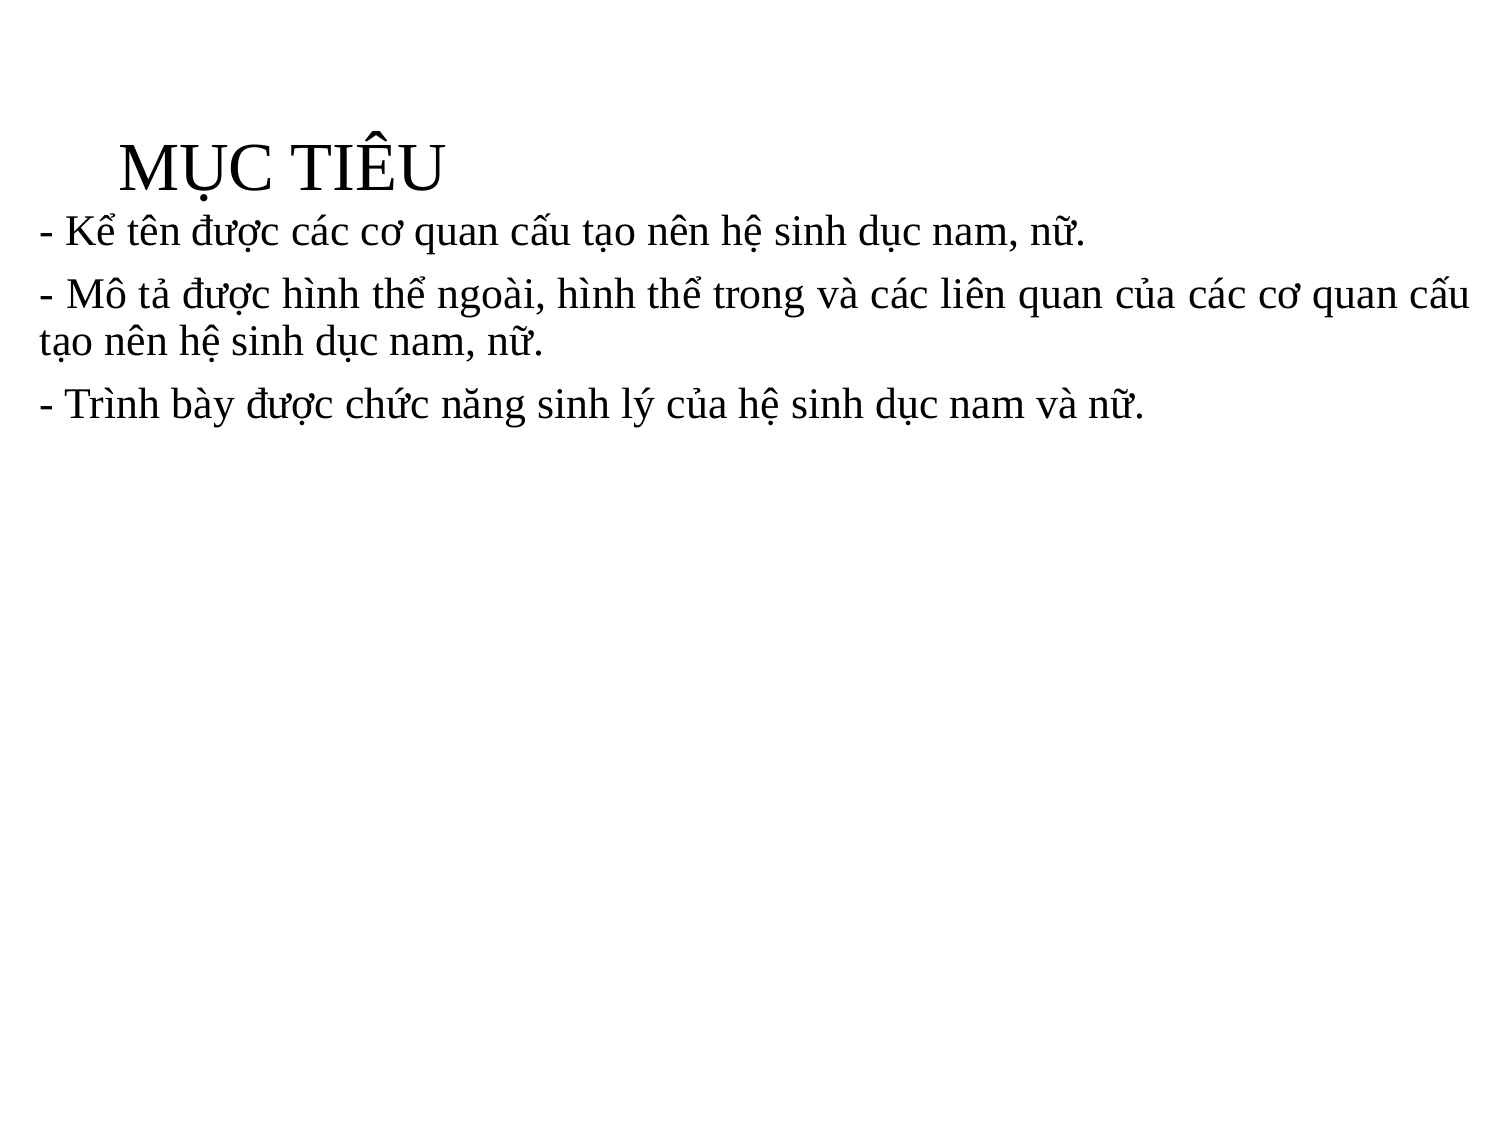

# MỤC TIÊU
- Kể tên được các cơ quan cấu tạo nên hệ sinh dục nam, nữ.
- Mô tả được hình thể ngoài, hình thể trong và các liên quan của các cơ quan cấu tạo nên hệ sinh dục nam, nữ.
- Trình bày được chức năng sinh lý của hệ sinh dục nam và nữ.